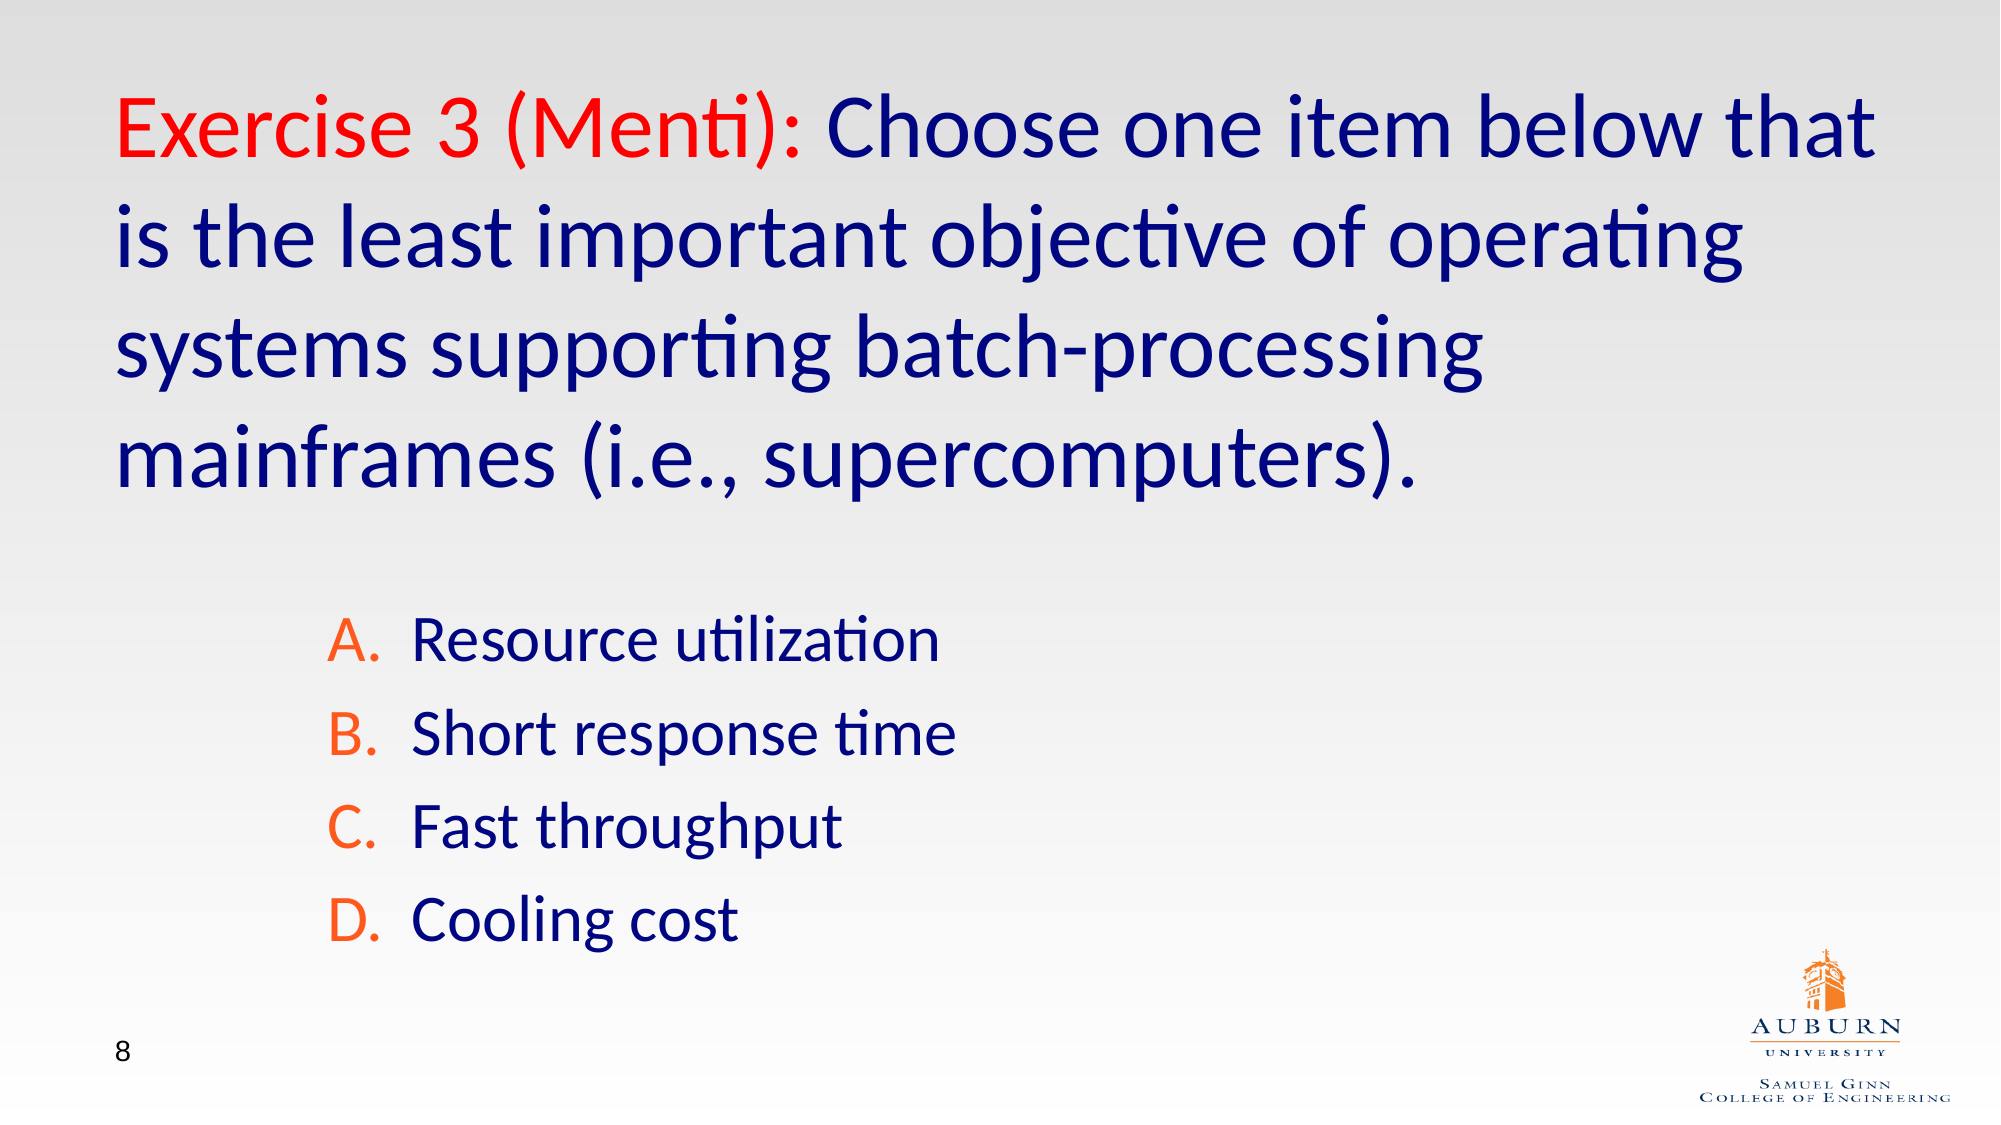

Exercise 3 (Menti): Choose one item below that is the least important objective of operating systems supporting batch-processing mainframes (i.e., supercomputers).
Resource utilization
Short response time
Fast throughput
Cooling cost

8